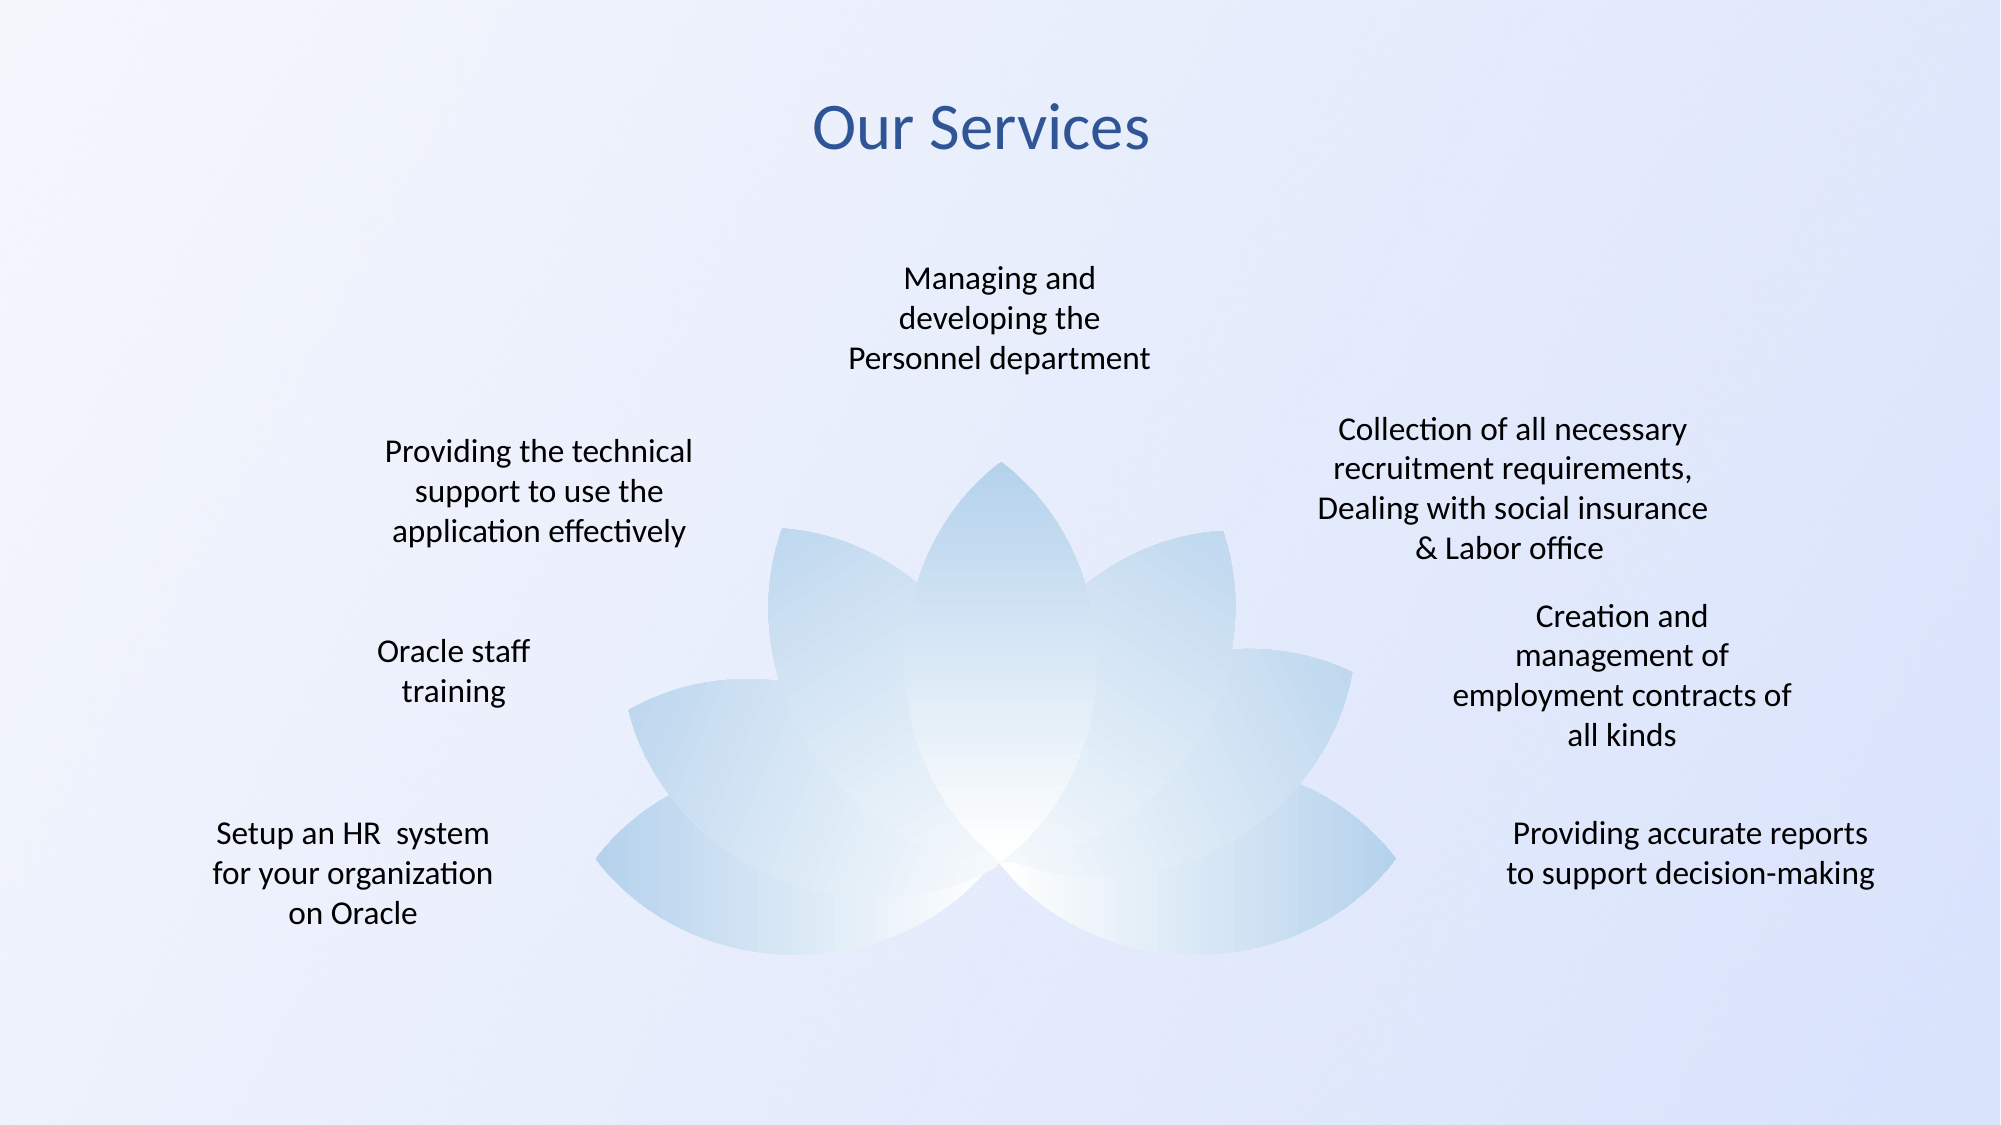

Our Services
Managing and developing the Personnel department
Collection of all necessary recruitment requirements, Dealing with social insurance & Labor office
Providing the technical support to use the application effectively

Creation and management of employment contracts of all kinds

Oracle staff training

Setup an HR  system for your organization on Oracle
Providing accurate reports to support decision-making